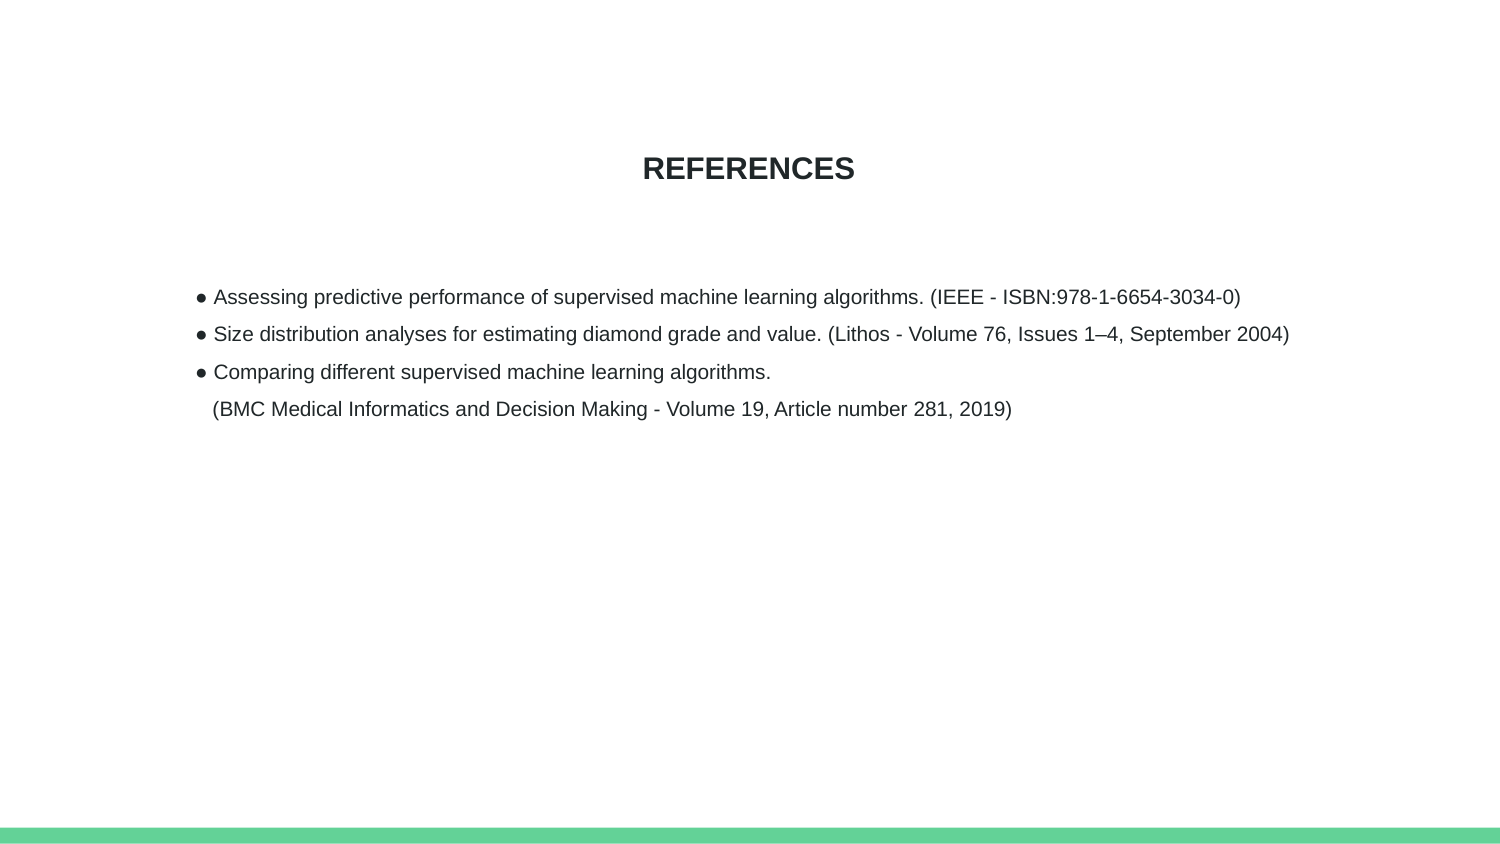

REFERENCES

● Assessing predictive performance of supervised machine learning algorithms. (IEEE - ISBN:978-1-6654-3034-0)
● Size distribution analyses for estimating diamond grade and value. (Lithos - Volume 76, Issues 1–4, September 2004)
● Comparing different supervised machine learning algorithms.
   (BMC Medical Informatics and Decision Making - Volume 19, Article number 281, 2019)